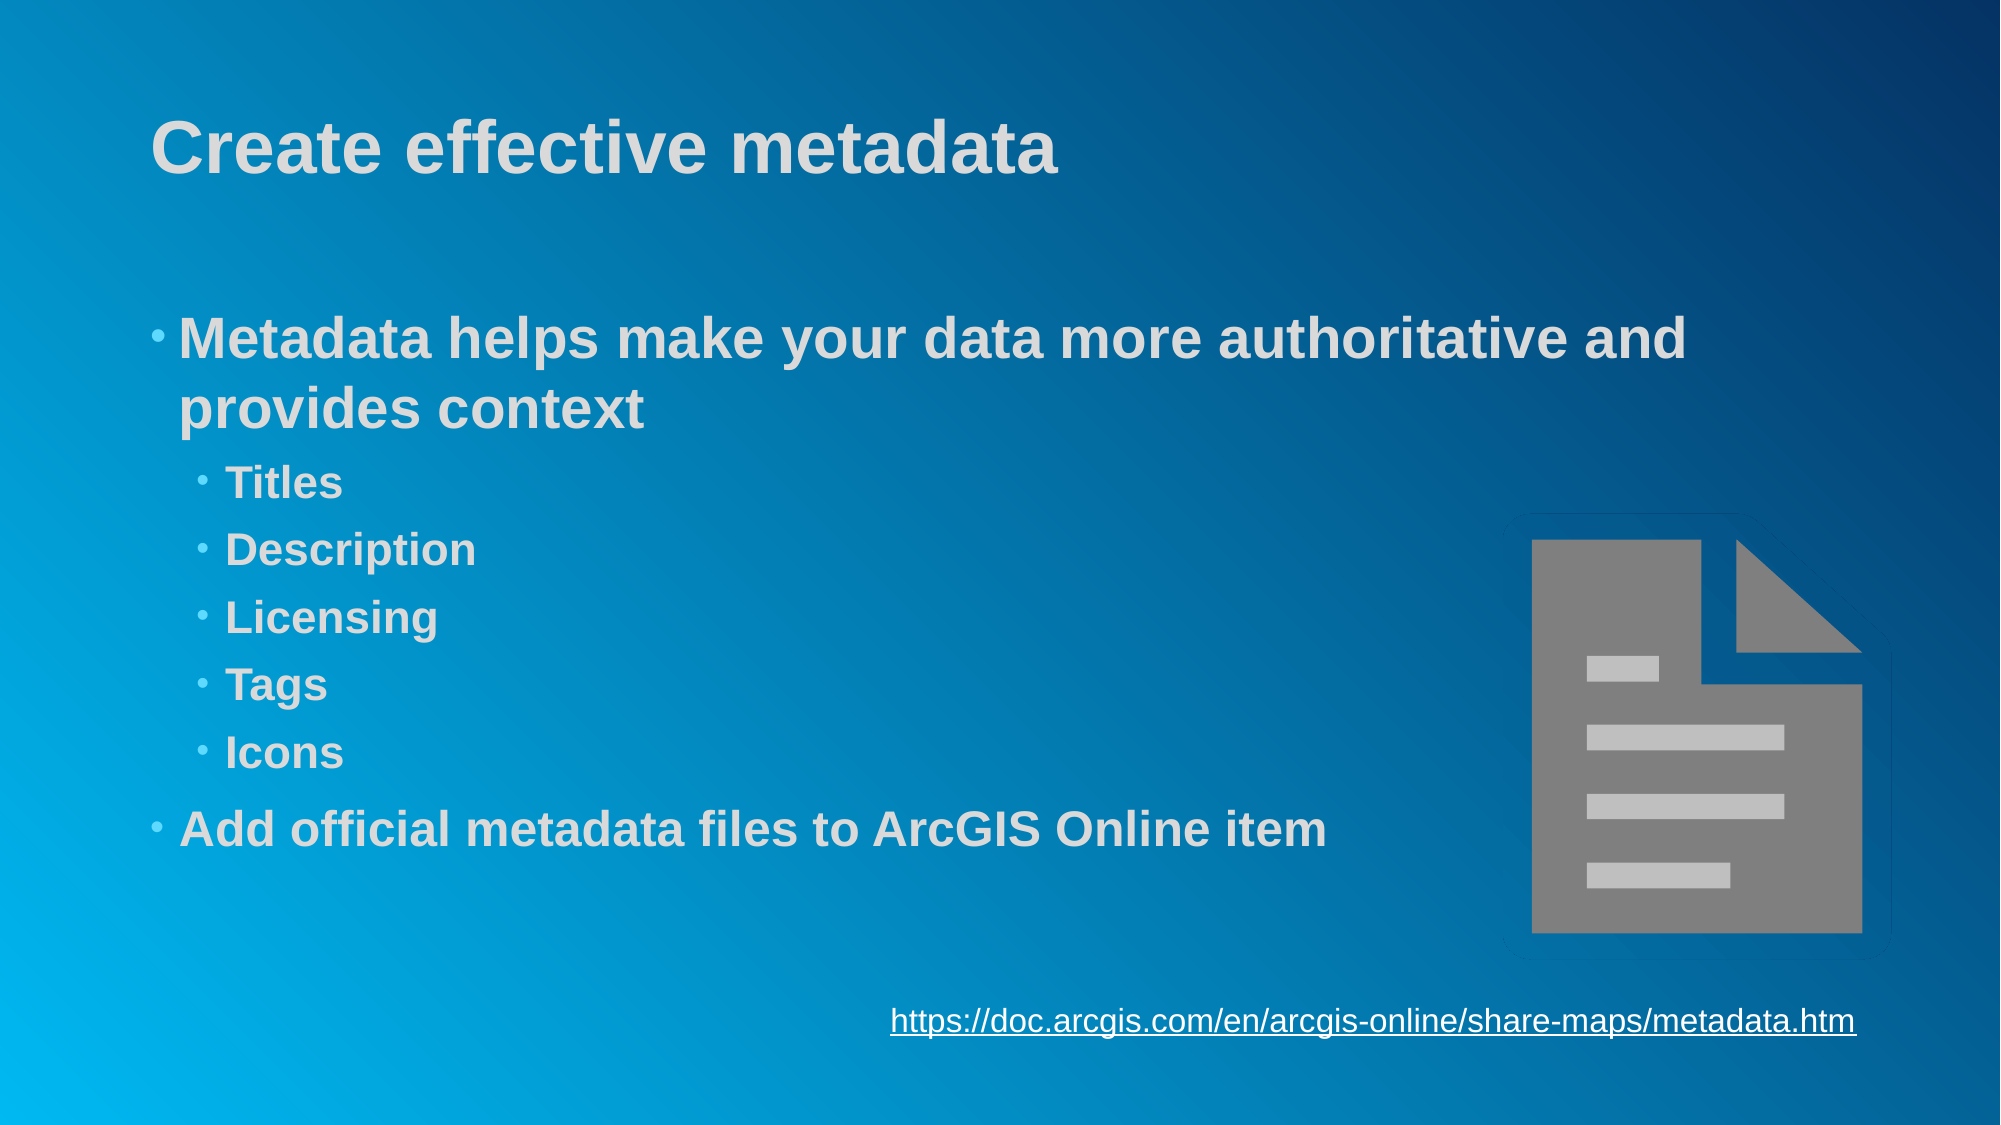

# Create effective metadata
Metadata helps make your data more authoritative and provides context
Titles
Description
Licensing
Tags
Icons
Add official metadata files to ArcGIS Online item

https://doc.arcgis.com/en/arcgis-online/share-maps/metadata.htm